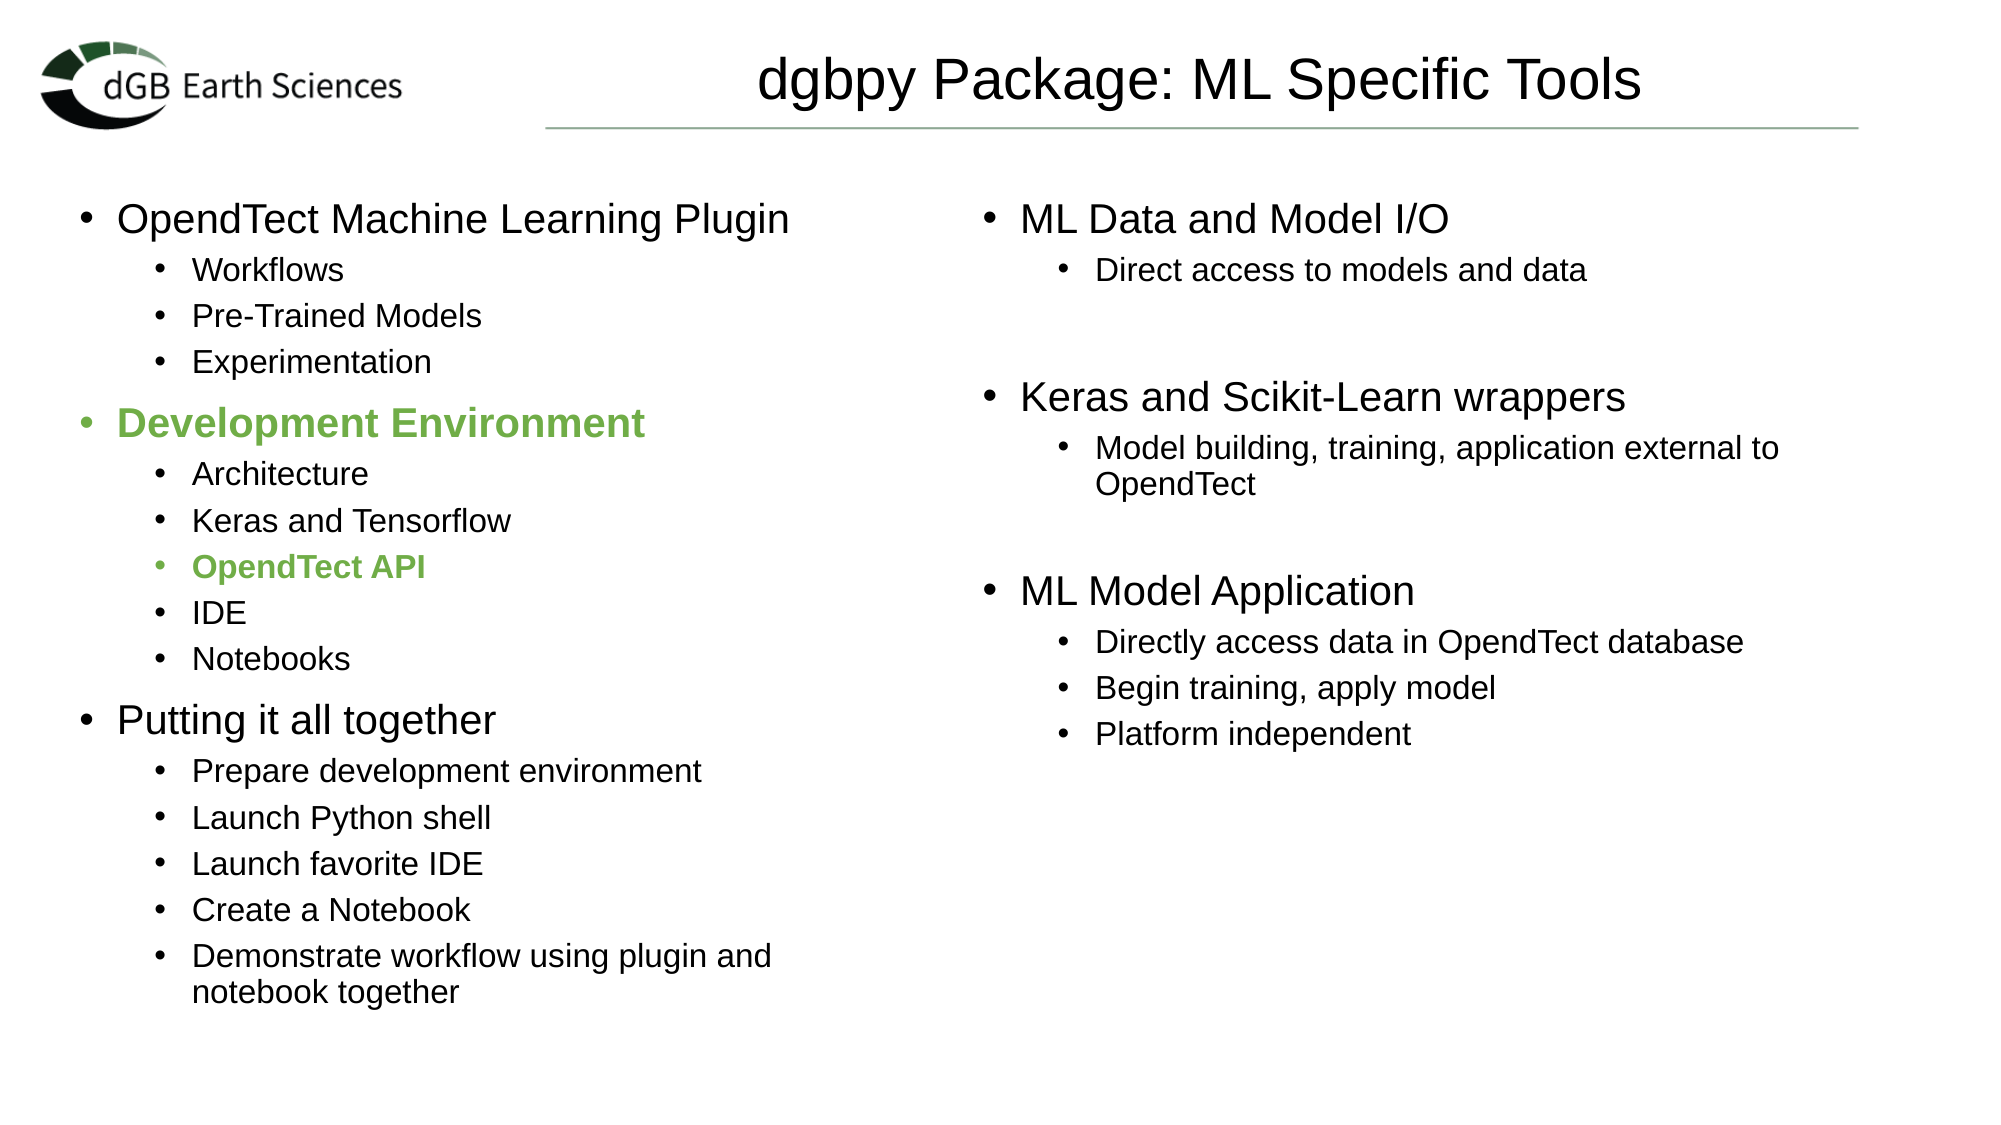

# dgbpy Package: ML Specific Tools
ML Data and Model I/O
Direct access to models and data

Keras and Scikit-Learn wrappers
Model building, training, application external to OpendTect

ML Model Application
Directly access data in OpendTect database
Begin training, apply model
Platform independent

OpendTect Machine Learning Plugin
Workflows
Pre-Trained Models
Experimentation
Development Environment
Architecture
Keras and Tensorflow
OpendTect API
IDE
Notebooks
Putting it all together
Prepare development environment
Launch Python shell
Launch favorite IDE
Create a Notebook
Demonstrate workflow using plugin and notebook together